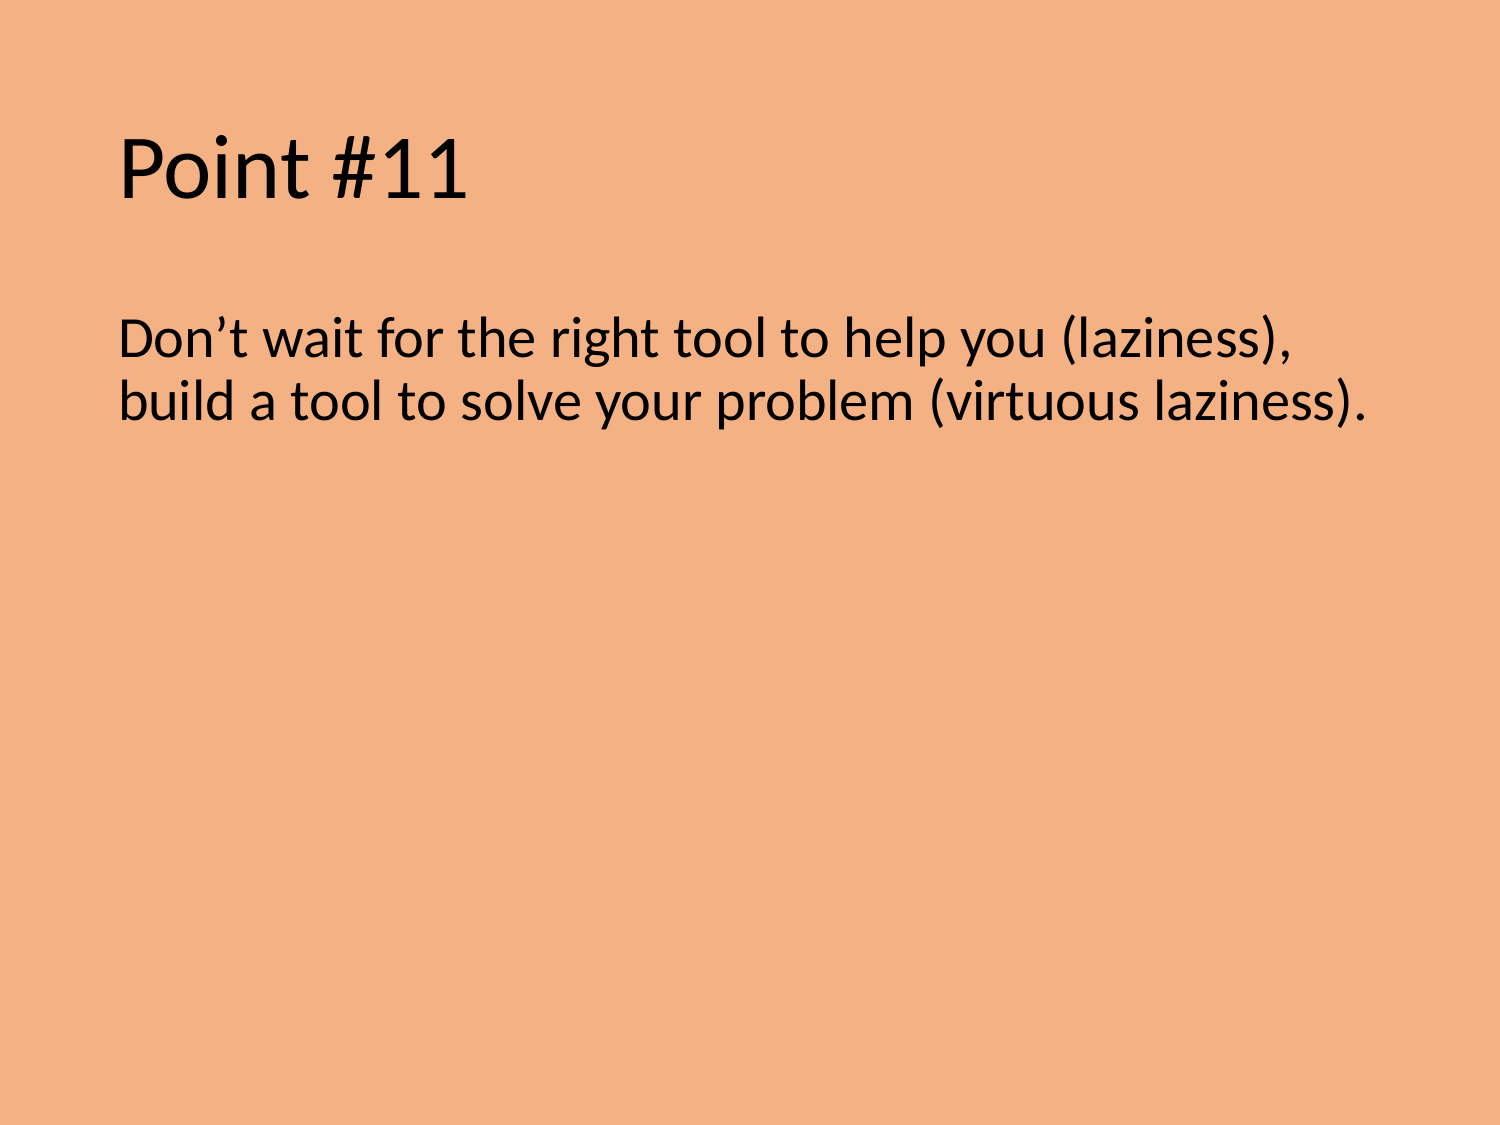

# Point #11
Don’t wait for the right tool to help you (laziness), build a tool to solve your problem (virtuous laziness).